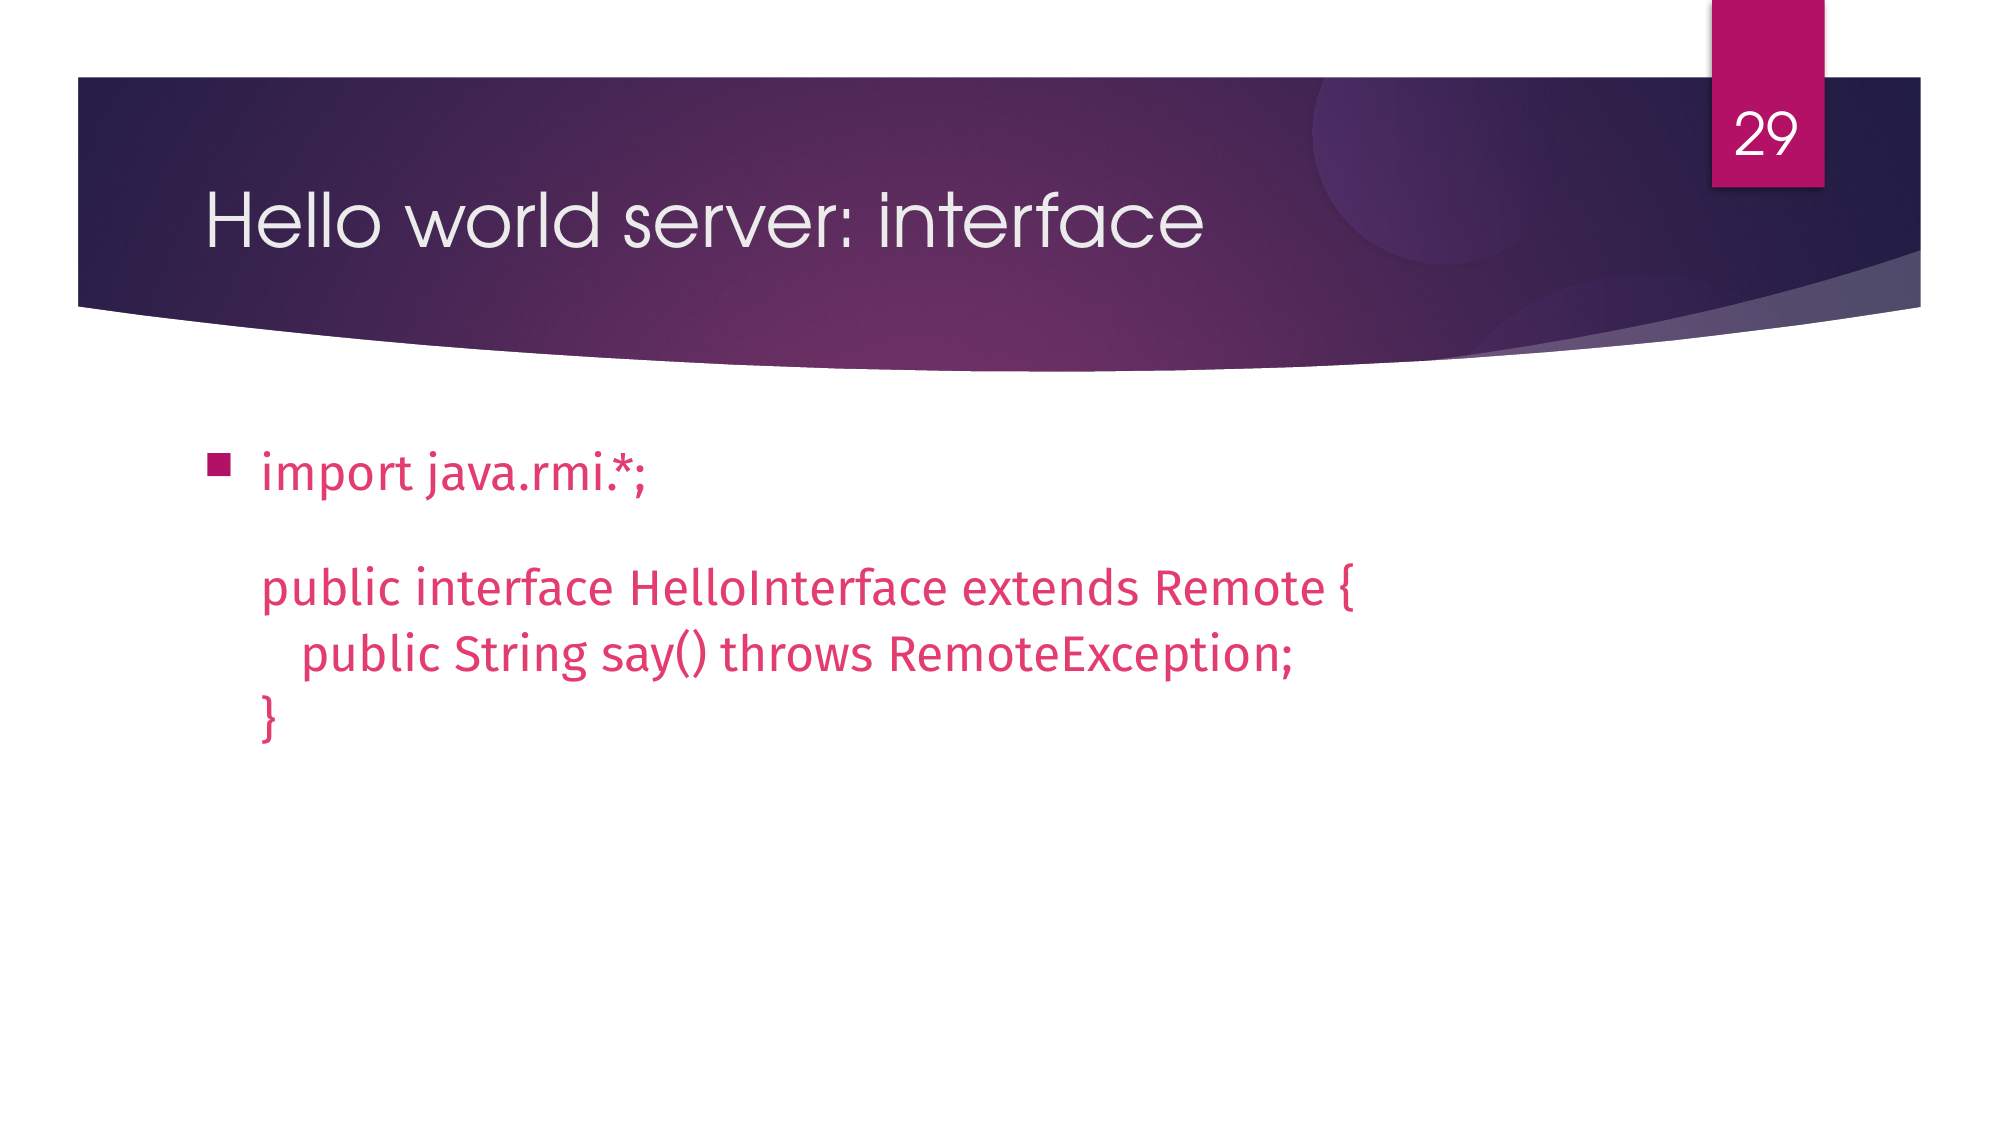

29
Hello world server: interface
import java.rmi.*;
public interface HelloInterface extends Remote {
   public String say() throws RemoteException;
}